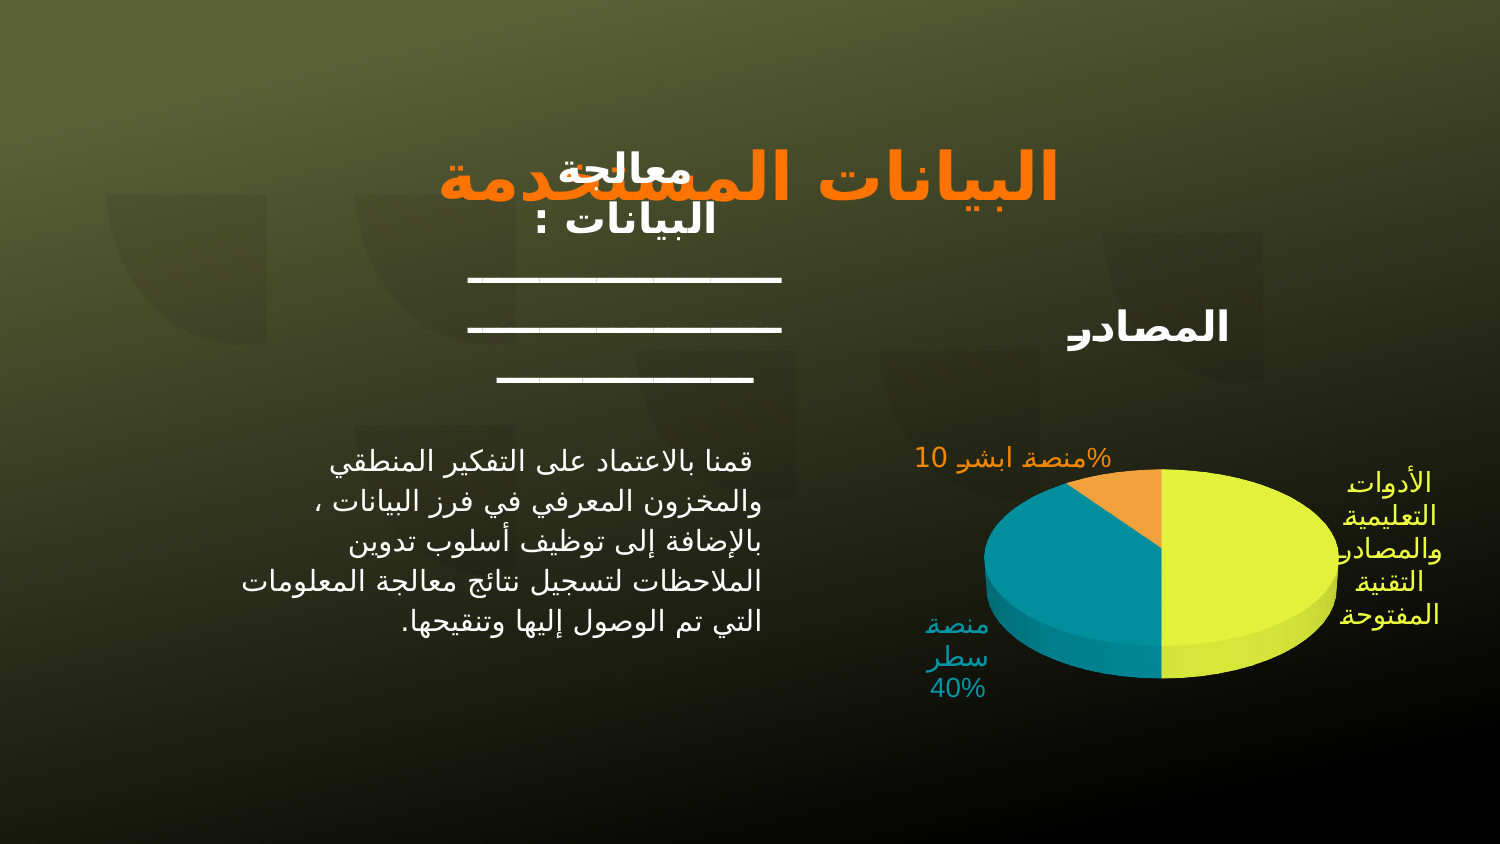

البيانات المستخدمة

[unsupported chart]

معالجة البيانات :
ــــــــــــــــــــــــــــــــــــــــــــــــــــــــــــــ
 قمنا بالاعتماد على التفكير المنطقي والمخزون المعرفي في فرز البيانات ، بالإضافة إلى توظيف أسلوب تدوين الملاحظات لتسجيل نتائج معالجة المعلومات التي تم الوصول إليها وتنقيحها.